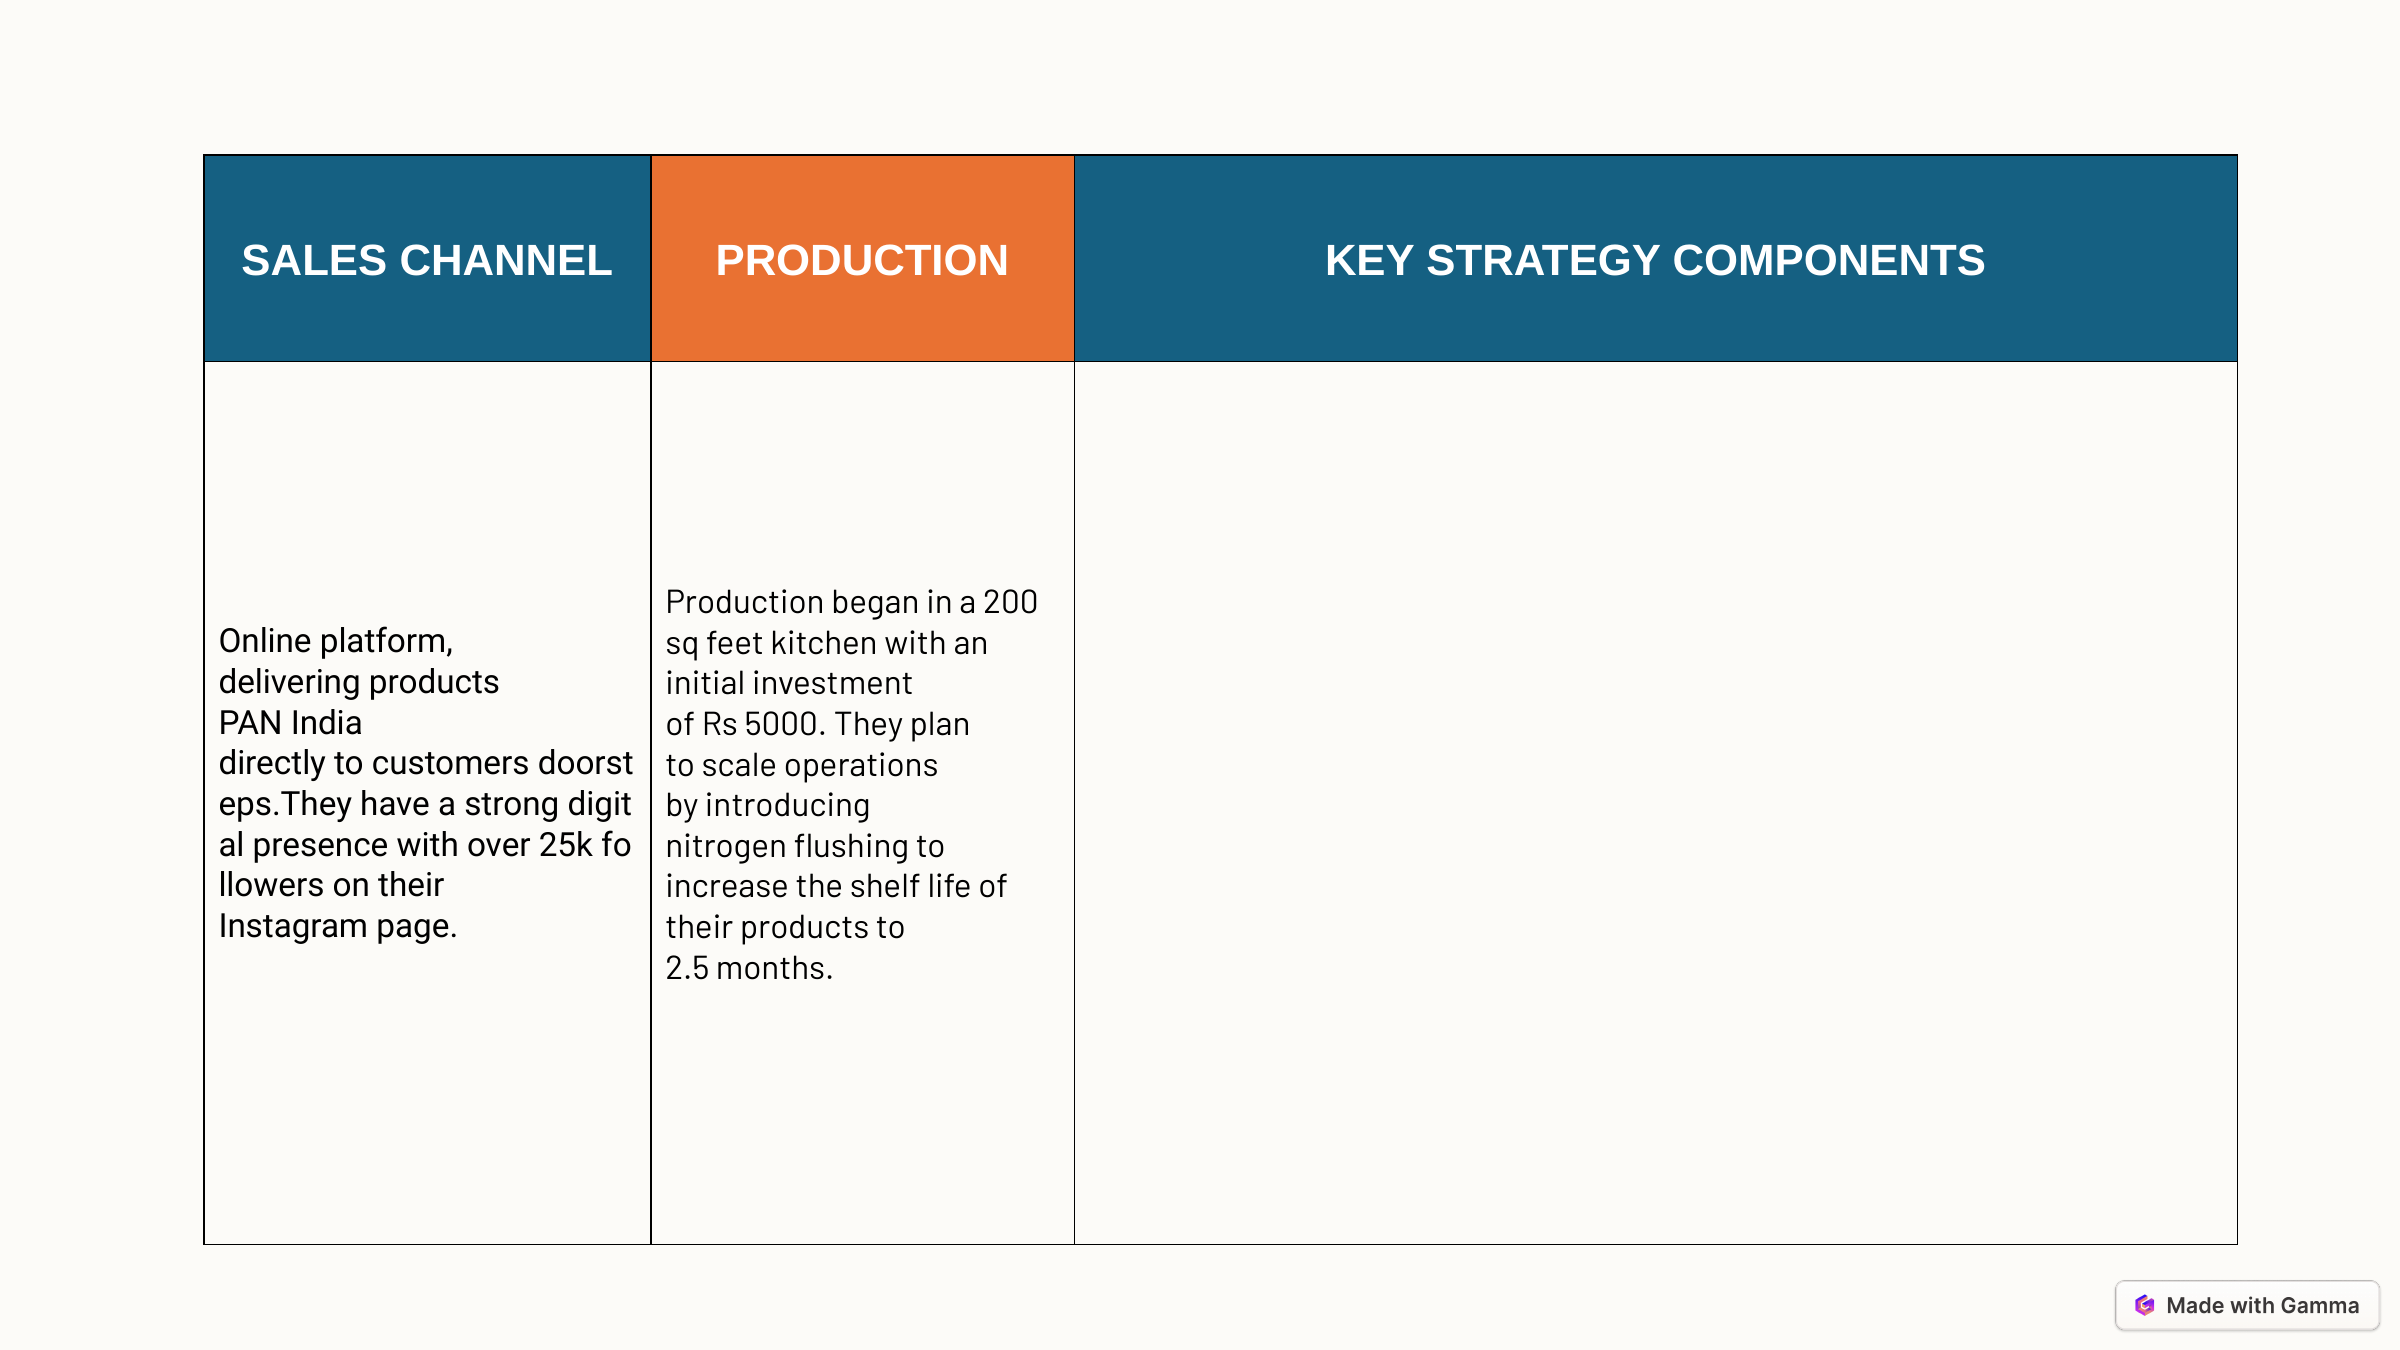

| SALES CHANNEL​ | PRODUCTION​ | KEY STRATEGY COMPONENTS​ |
| --- | --- | --- |
| Online platform, ​ delivering products​ PAN India ​ directly to customers doorsteps.They have a strong digital presence with over 25k followers on their ​ Instagram page.​ ​ | Production began in a 200 sq feet kitchen with an initial investment of Rs 5000. They plan to scale operations by introducing nitrogen flushing to increase the shelf life of their products to 2.5 months.​ ​ | ​ |